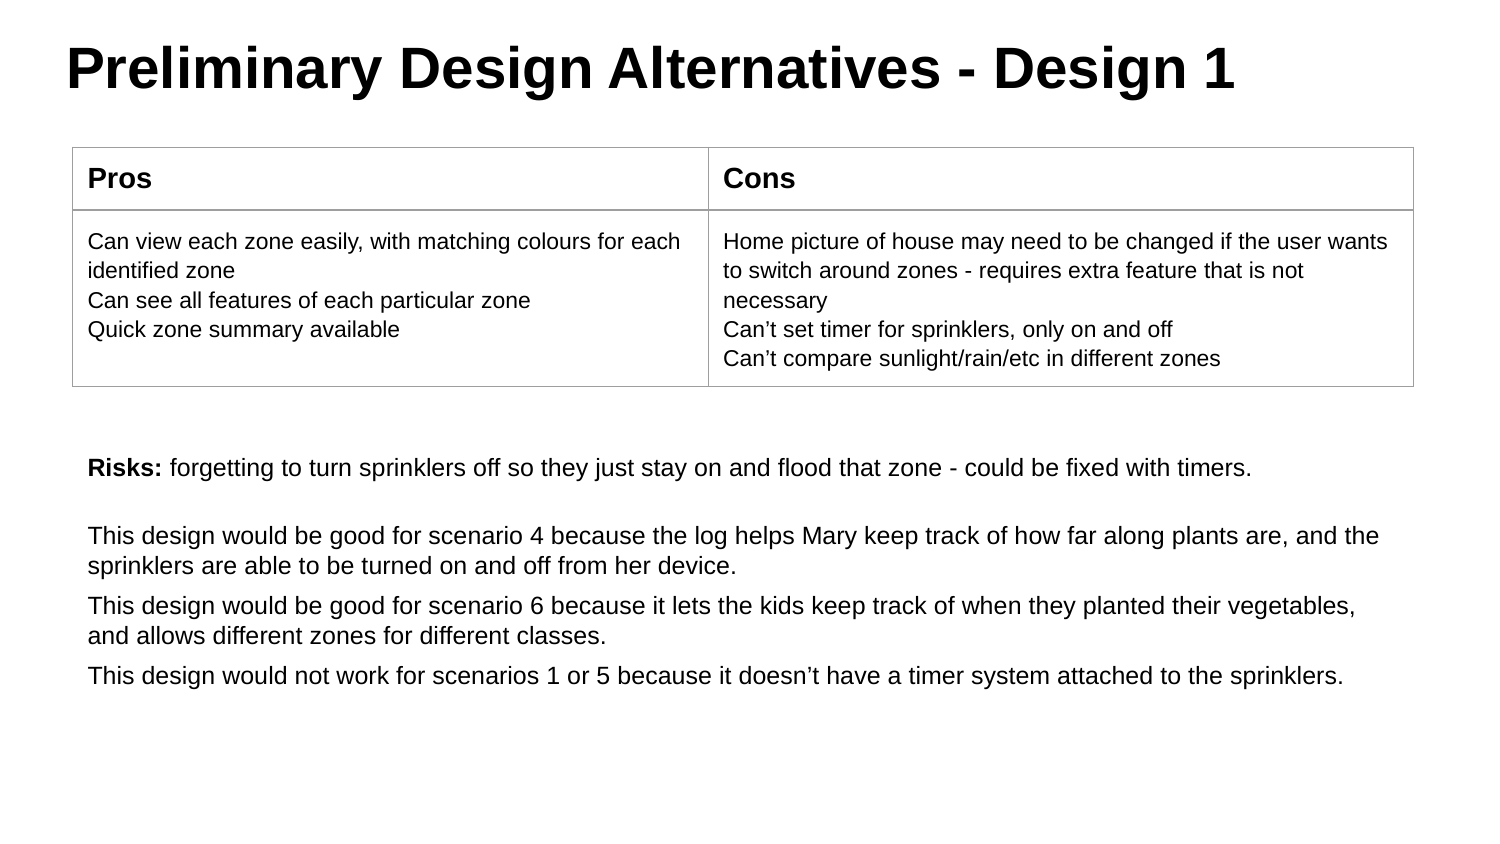

# Preliminary Design Alternatives - Design 1
| Pros | Cons |
| --- | --- |
| Can view each zone easily, with matching colours for each identified zone Can see all features of each particular zone Quick zone summary available | Home picture of house may need to be changed if the user wants to switch around zones - requires extra feature that is not necessary Can’t set timer for sprinklers, only on and off Can’t compare sunlight/rain/etc in different zones |
Risks: forgetting to turn sprinklers off so they just stay on and flood that zone - could be fixed with timers.

This design would be good for scenario 4 because the log helps Mary keep track of how far along plants are, and the sprinklers are able to be turned on and off from her device.
This design would be good for scenario 6 because it lets the kids keep track of when they planted their vegetables, and allows different zones for different classes.
This design would not work for scenarios 1 or 5 because it doesn’t have a timer system attached to the sprinklers.